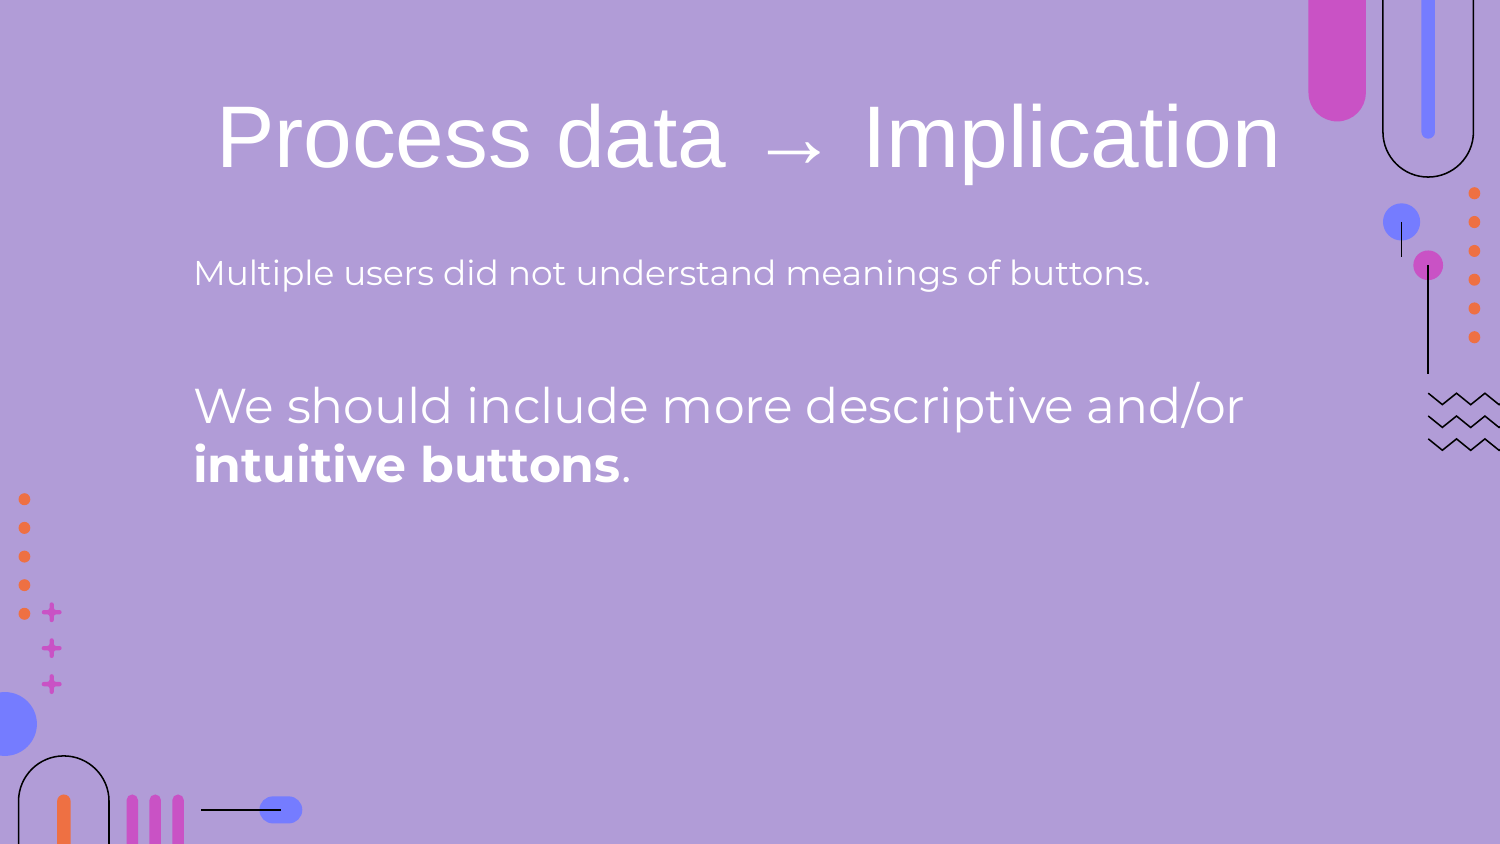

# Process data → Implication
Multiple users did not understand meanings of buttons.

We should include more descriptive and/or intuitive buttons.